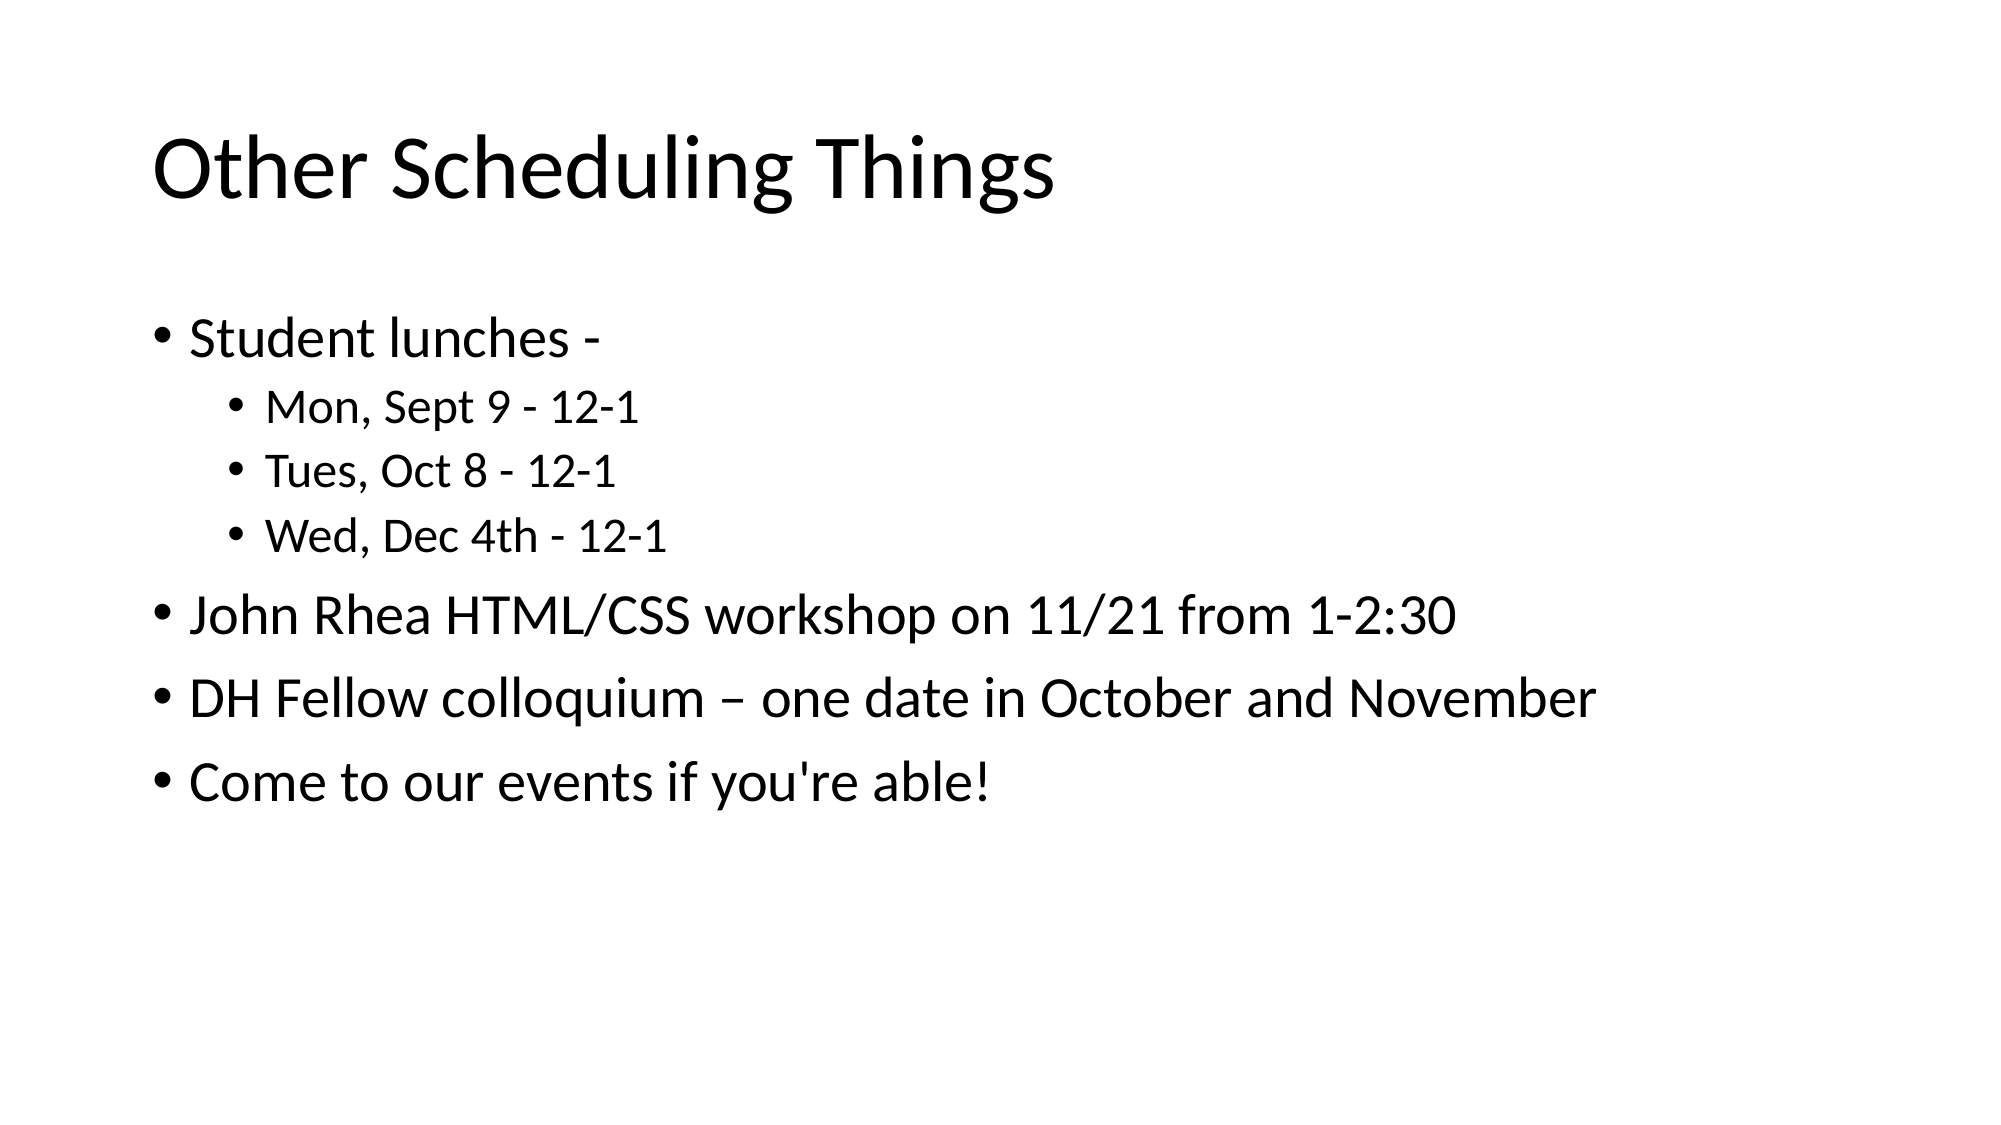

# Other Scheduling Things
Student lunches -
Mon, Sept 9 - 12-1
Tues, Oct 8 - 12-1
Wed, Dec 4th - 12-1
John Rhea HTML/CSS workshop on 11/21 from 1-2:30
DH Fellow colloquium – one date in October and November
Come to our events if you're able!